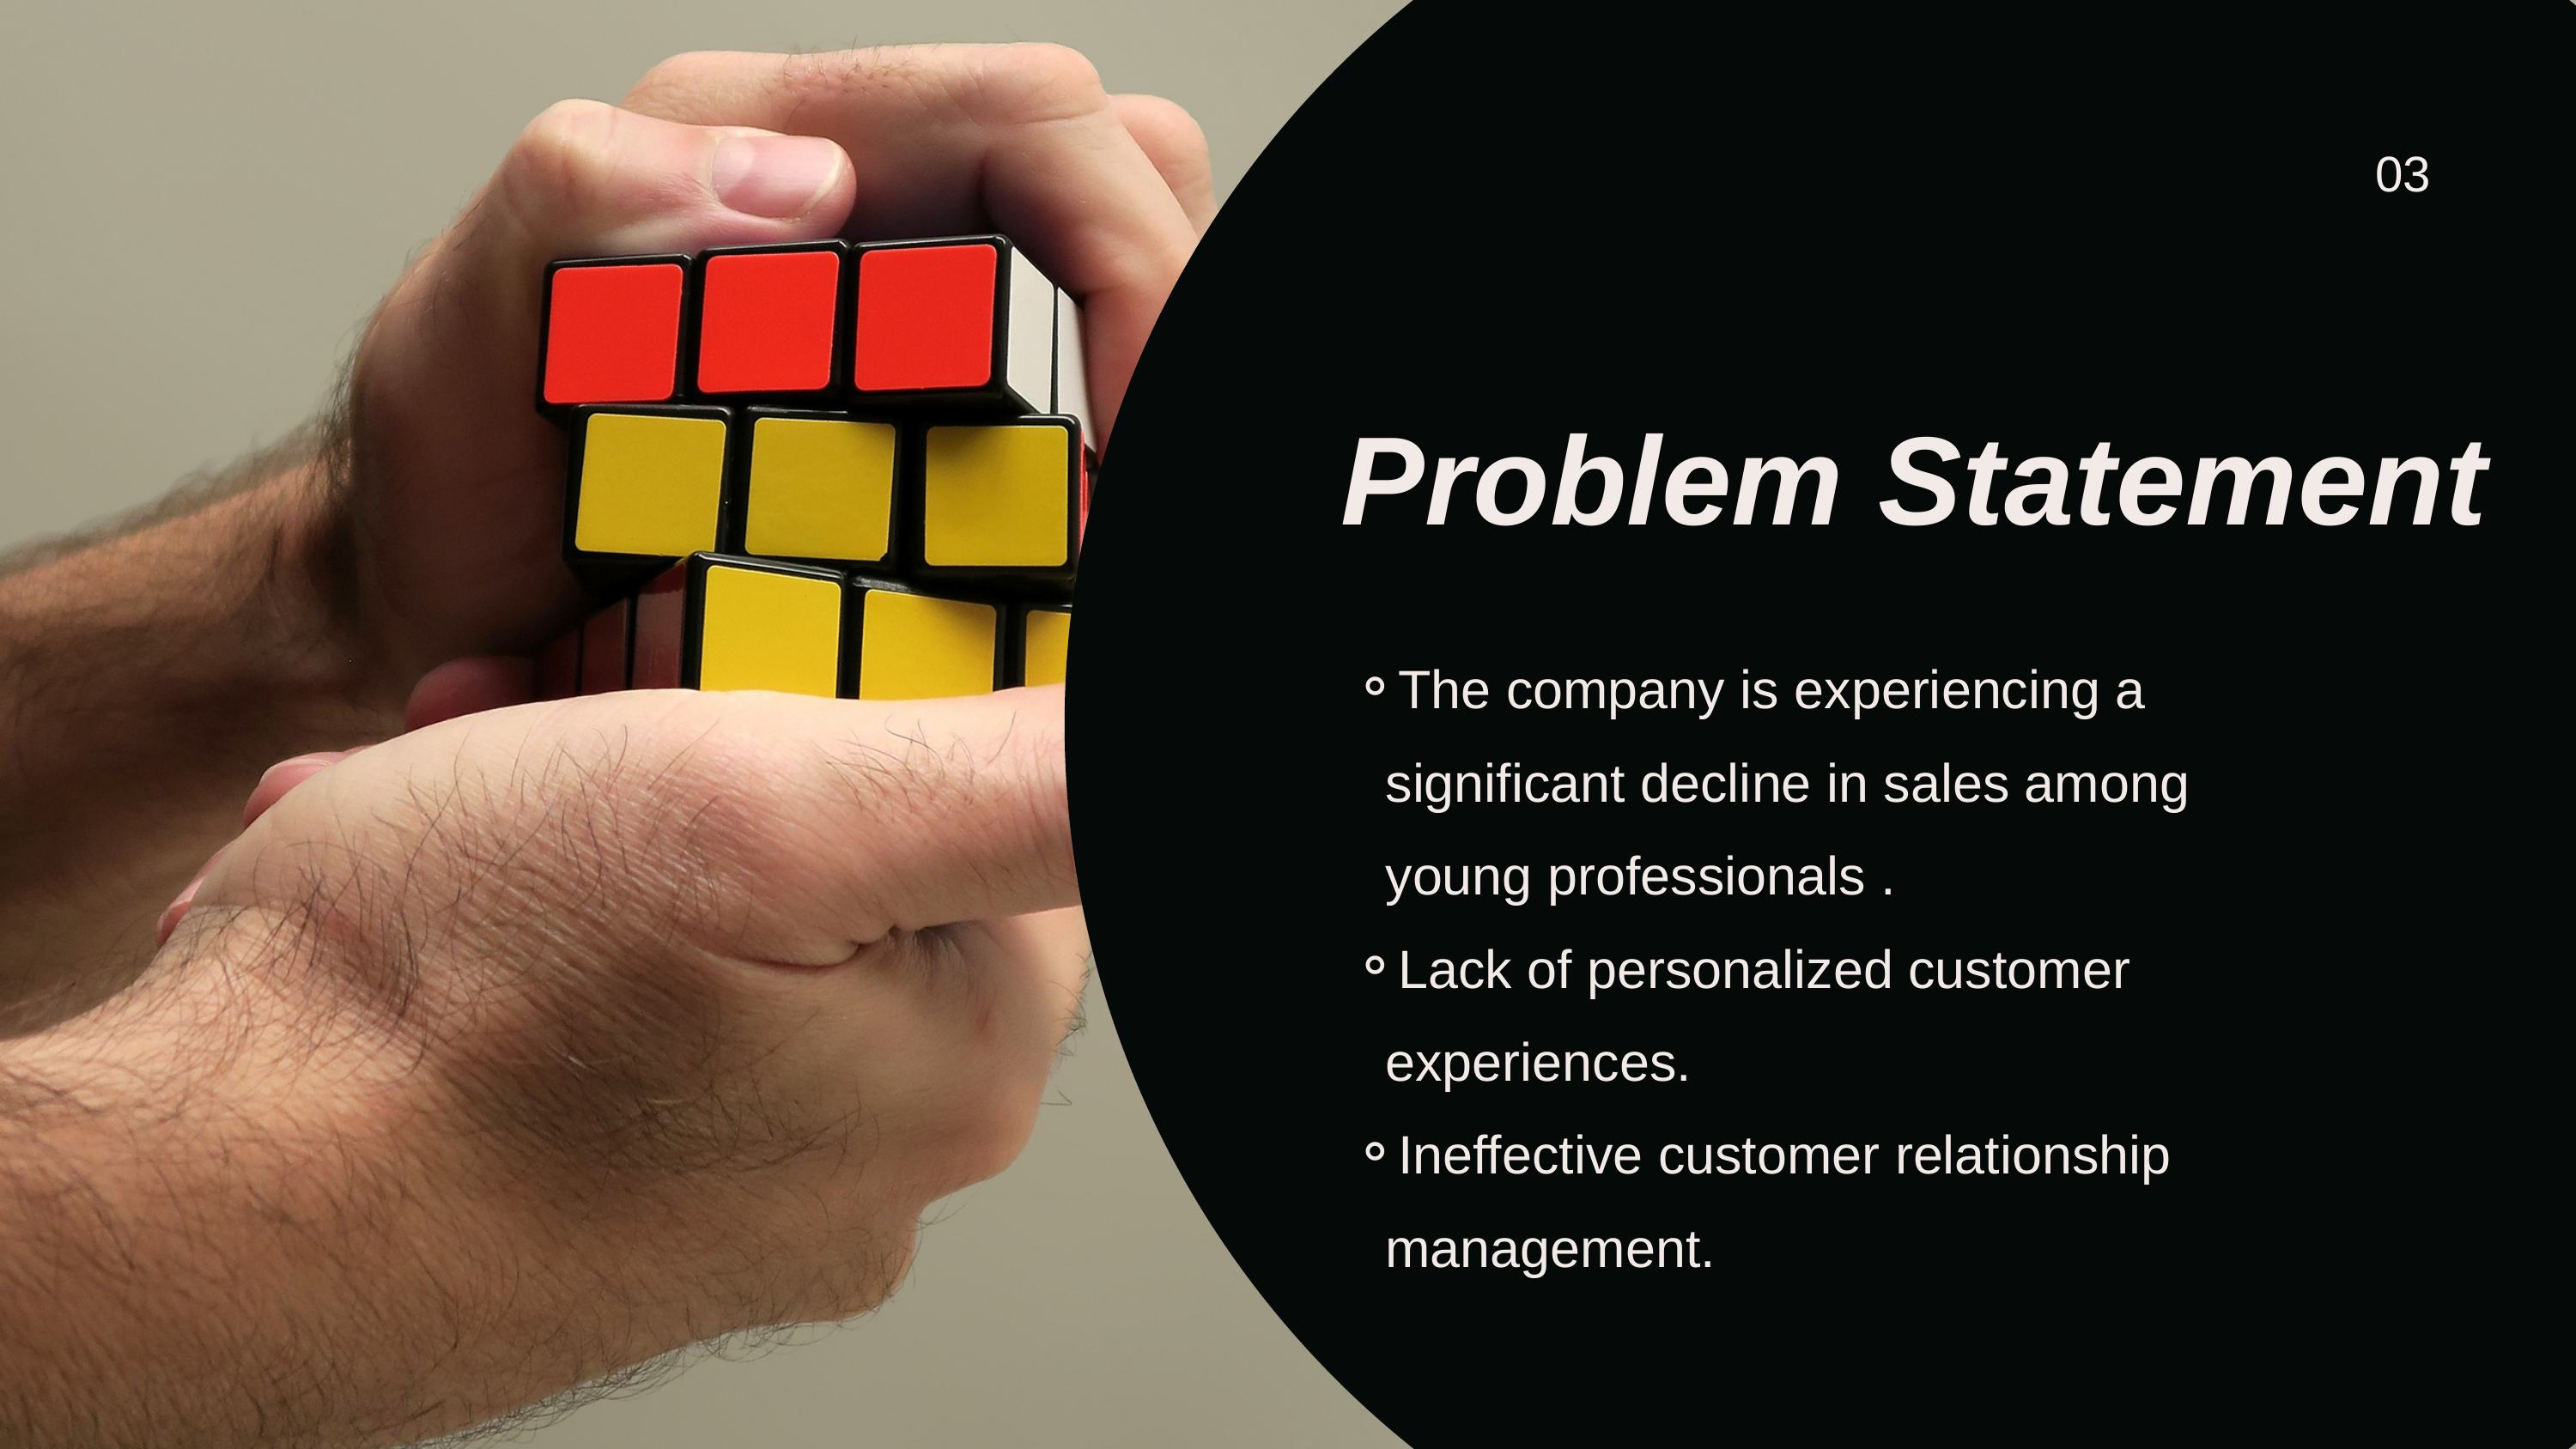

03
Problem Statement
The company is experiencing a significant decline in sales among young professionals .
Lack of personalized customer experiences.
Ineffective customer relationship management.